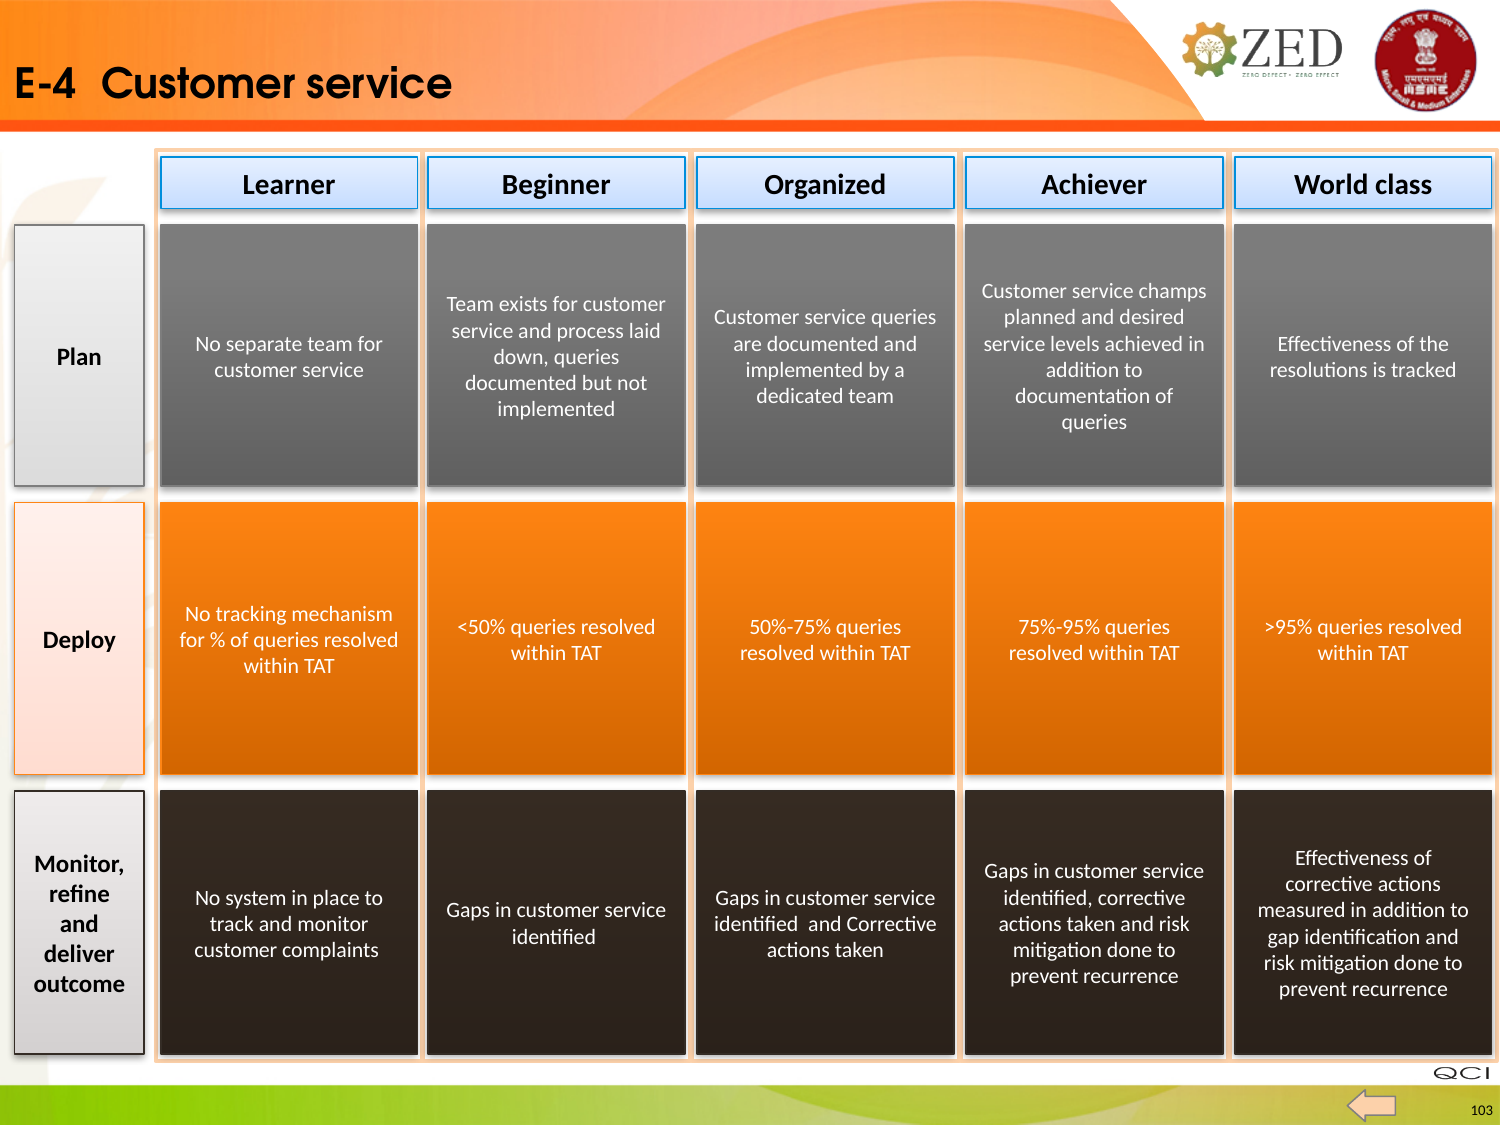

E-4  Customer service

Learner
Beginner
Organized
Achiever
World class
Plan
No separate team for customer service
Team exists for customer service and process laid down, queries documented but not implemented
Customer service queries are documented and implemented by a dedicated team
Customer service champs planned and desired service levels achieved in addition to documentation of queries
Effectiveness of the resolutions is tracked
Deploy
No tracking mechanism for % of queries resolved within TAT
<50% queries resolved within TAT
50%-75% queries resolved within TAT
75%-95% queries resolved within TAT
>95% queries resolved within TAT
No system in place to track and monitor customer complaints
Gaps in customer service identified
Gaps in customer service identified  and Corrective actions taken
Gaps in customer service identified, corrective actions taken and risk mitigation done to prevent recurrence
Effectiveness of corrective actions measured in addition to gap identification and risk mitigation done to prevent recurrence
Monitor, refine and deliver outcome